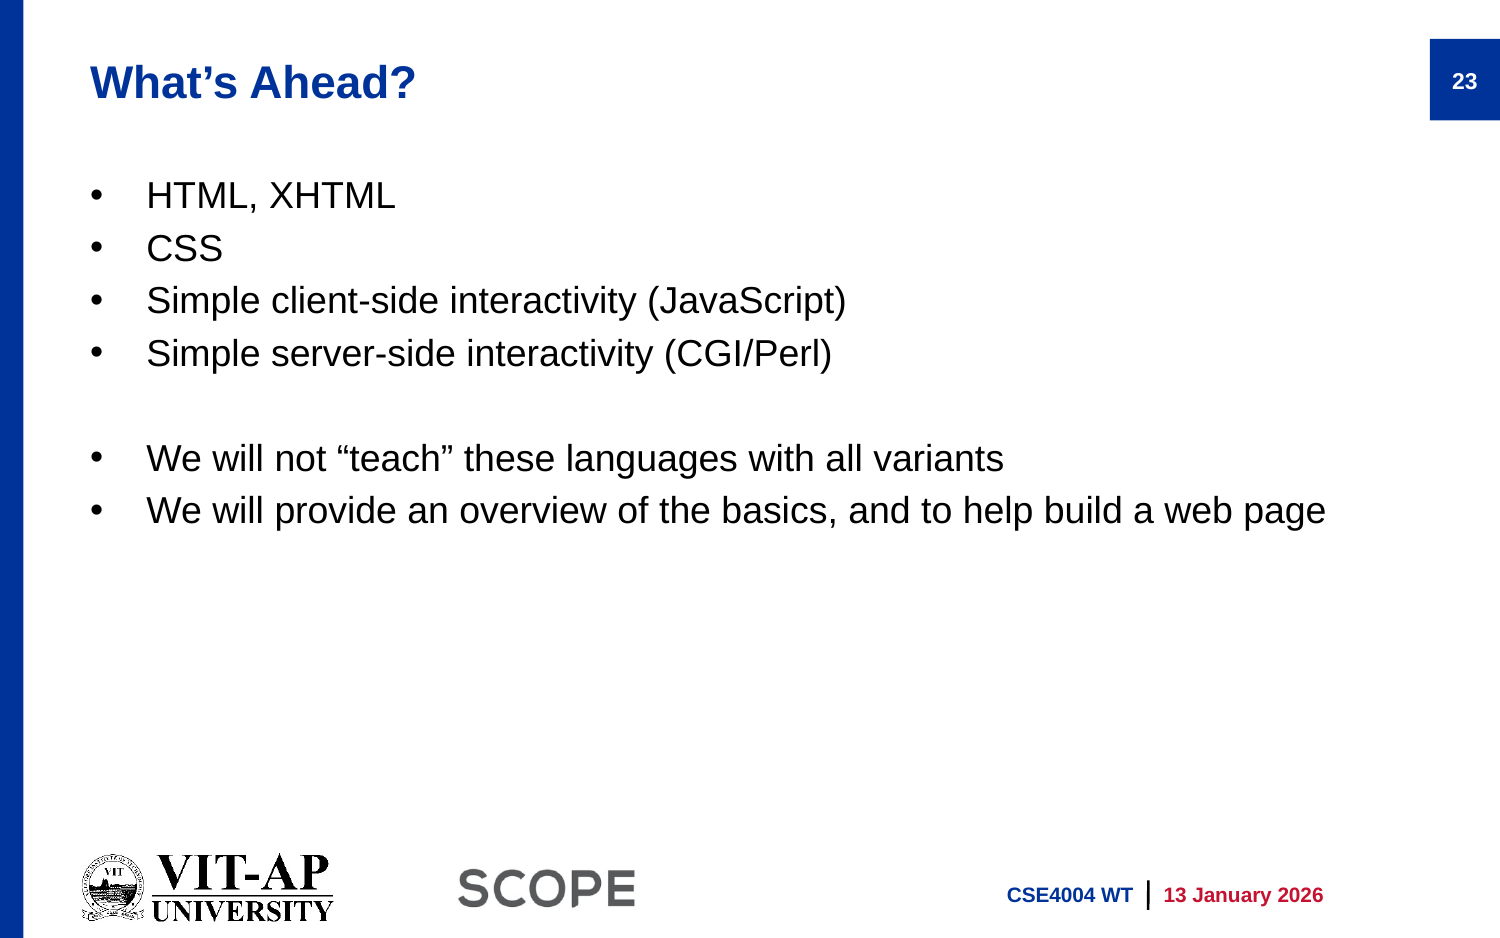

# What’s Ahead?
23
HTML, XHTML
CSS
Simple client-side interactivity (JavaScript)
Simple server-side interactivity (CGI/Perl)

We will not “teach” these languages with all variants
We will provide an overview of the basics, and to help build a web page

CSE4004 WT
13 January 2026